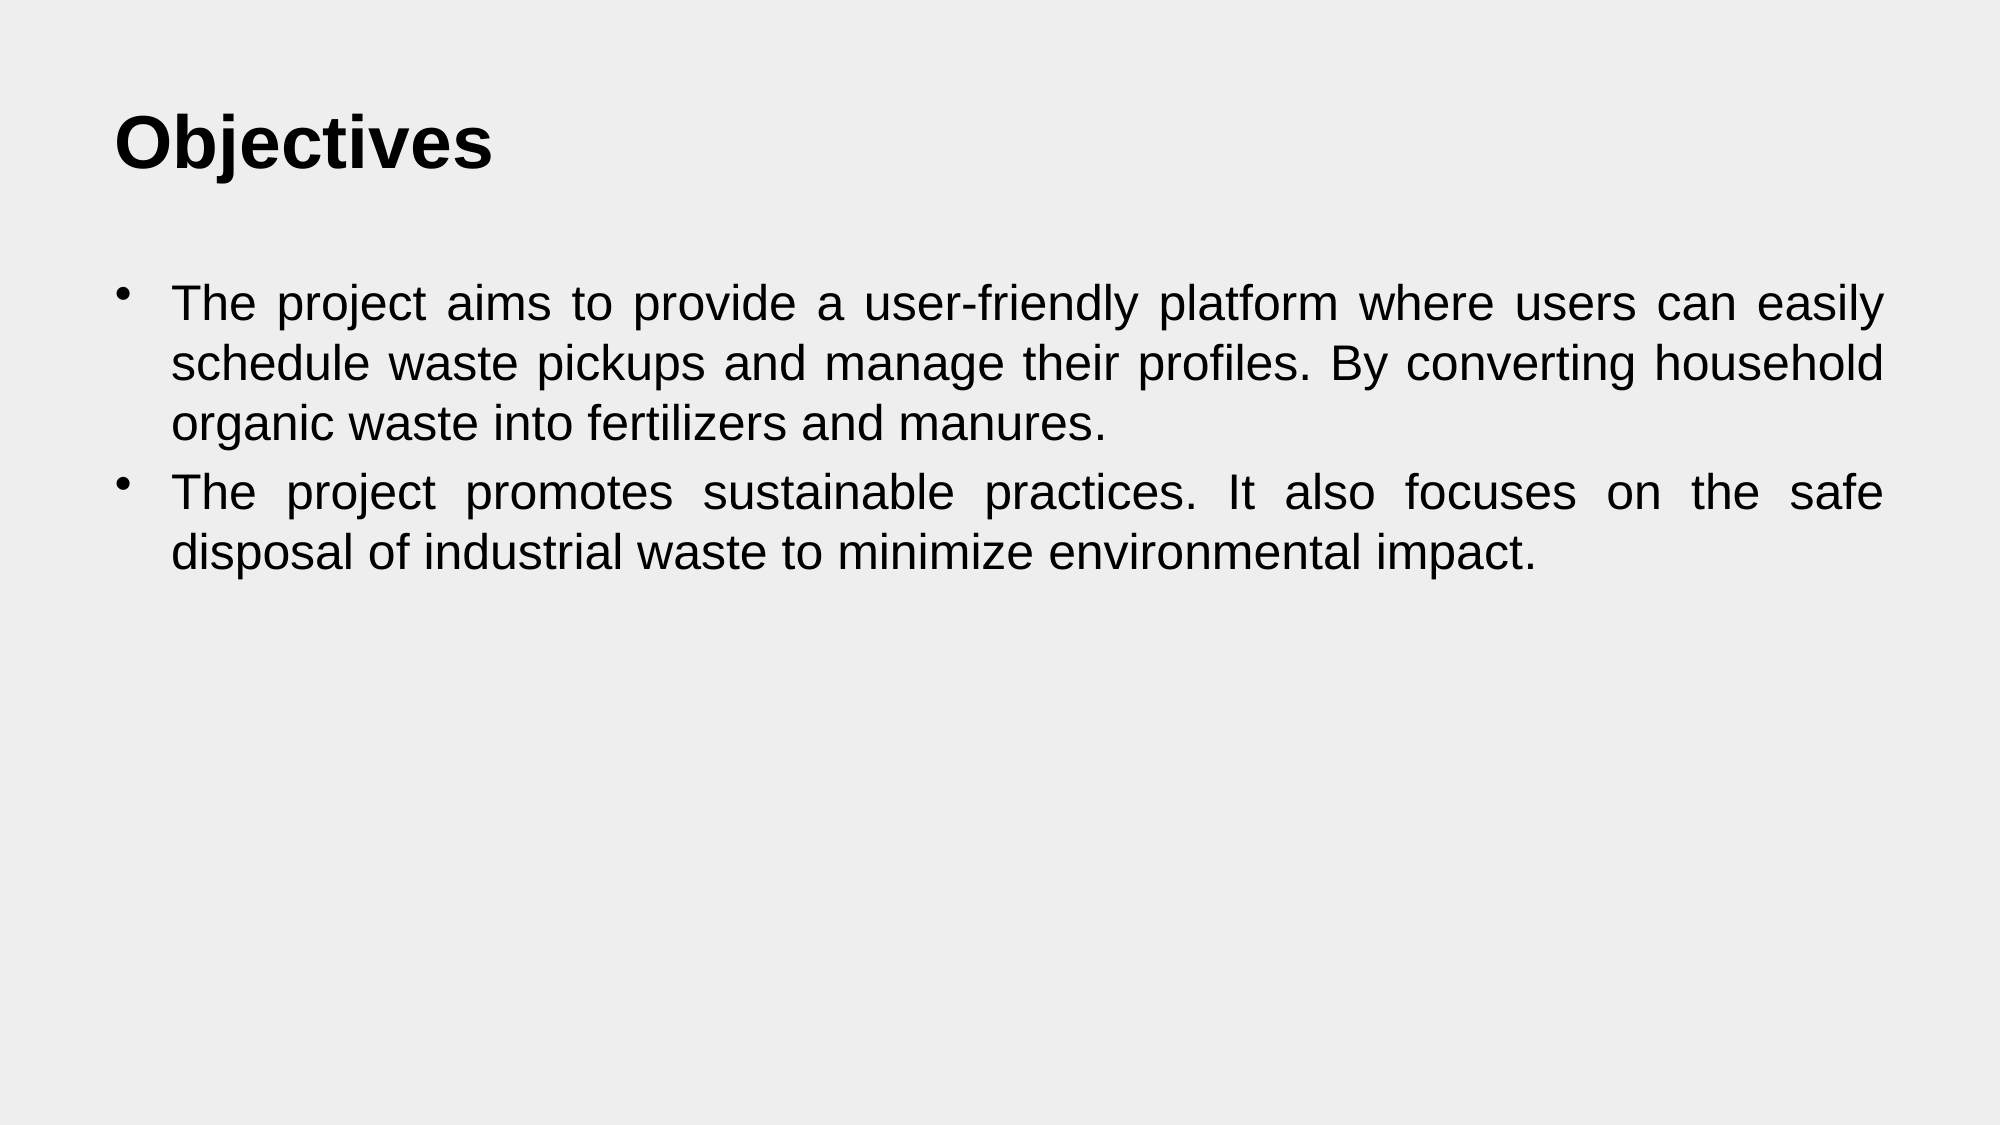

# Objectives
The project aims to provide a user-friendly platform where users can easily schedule waste pickups and manage their profiles. By converting household organic waste into fertilizers and manures.
The project promotes sustainable practices. It also focuses on the safe disposal of industrial waste to minimize environmental impact.